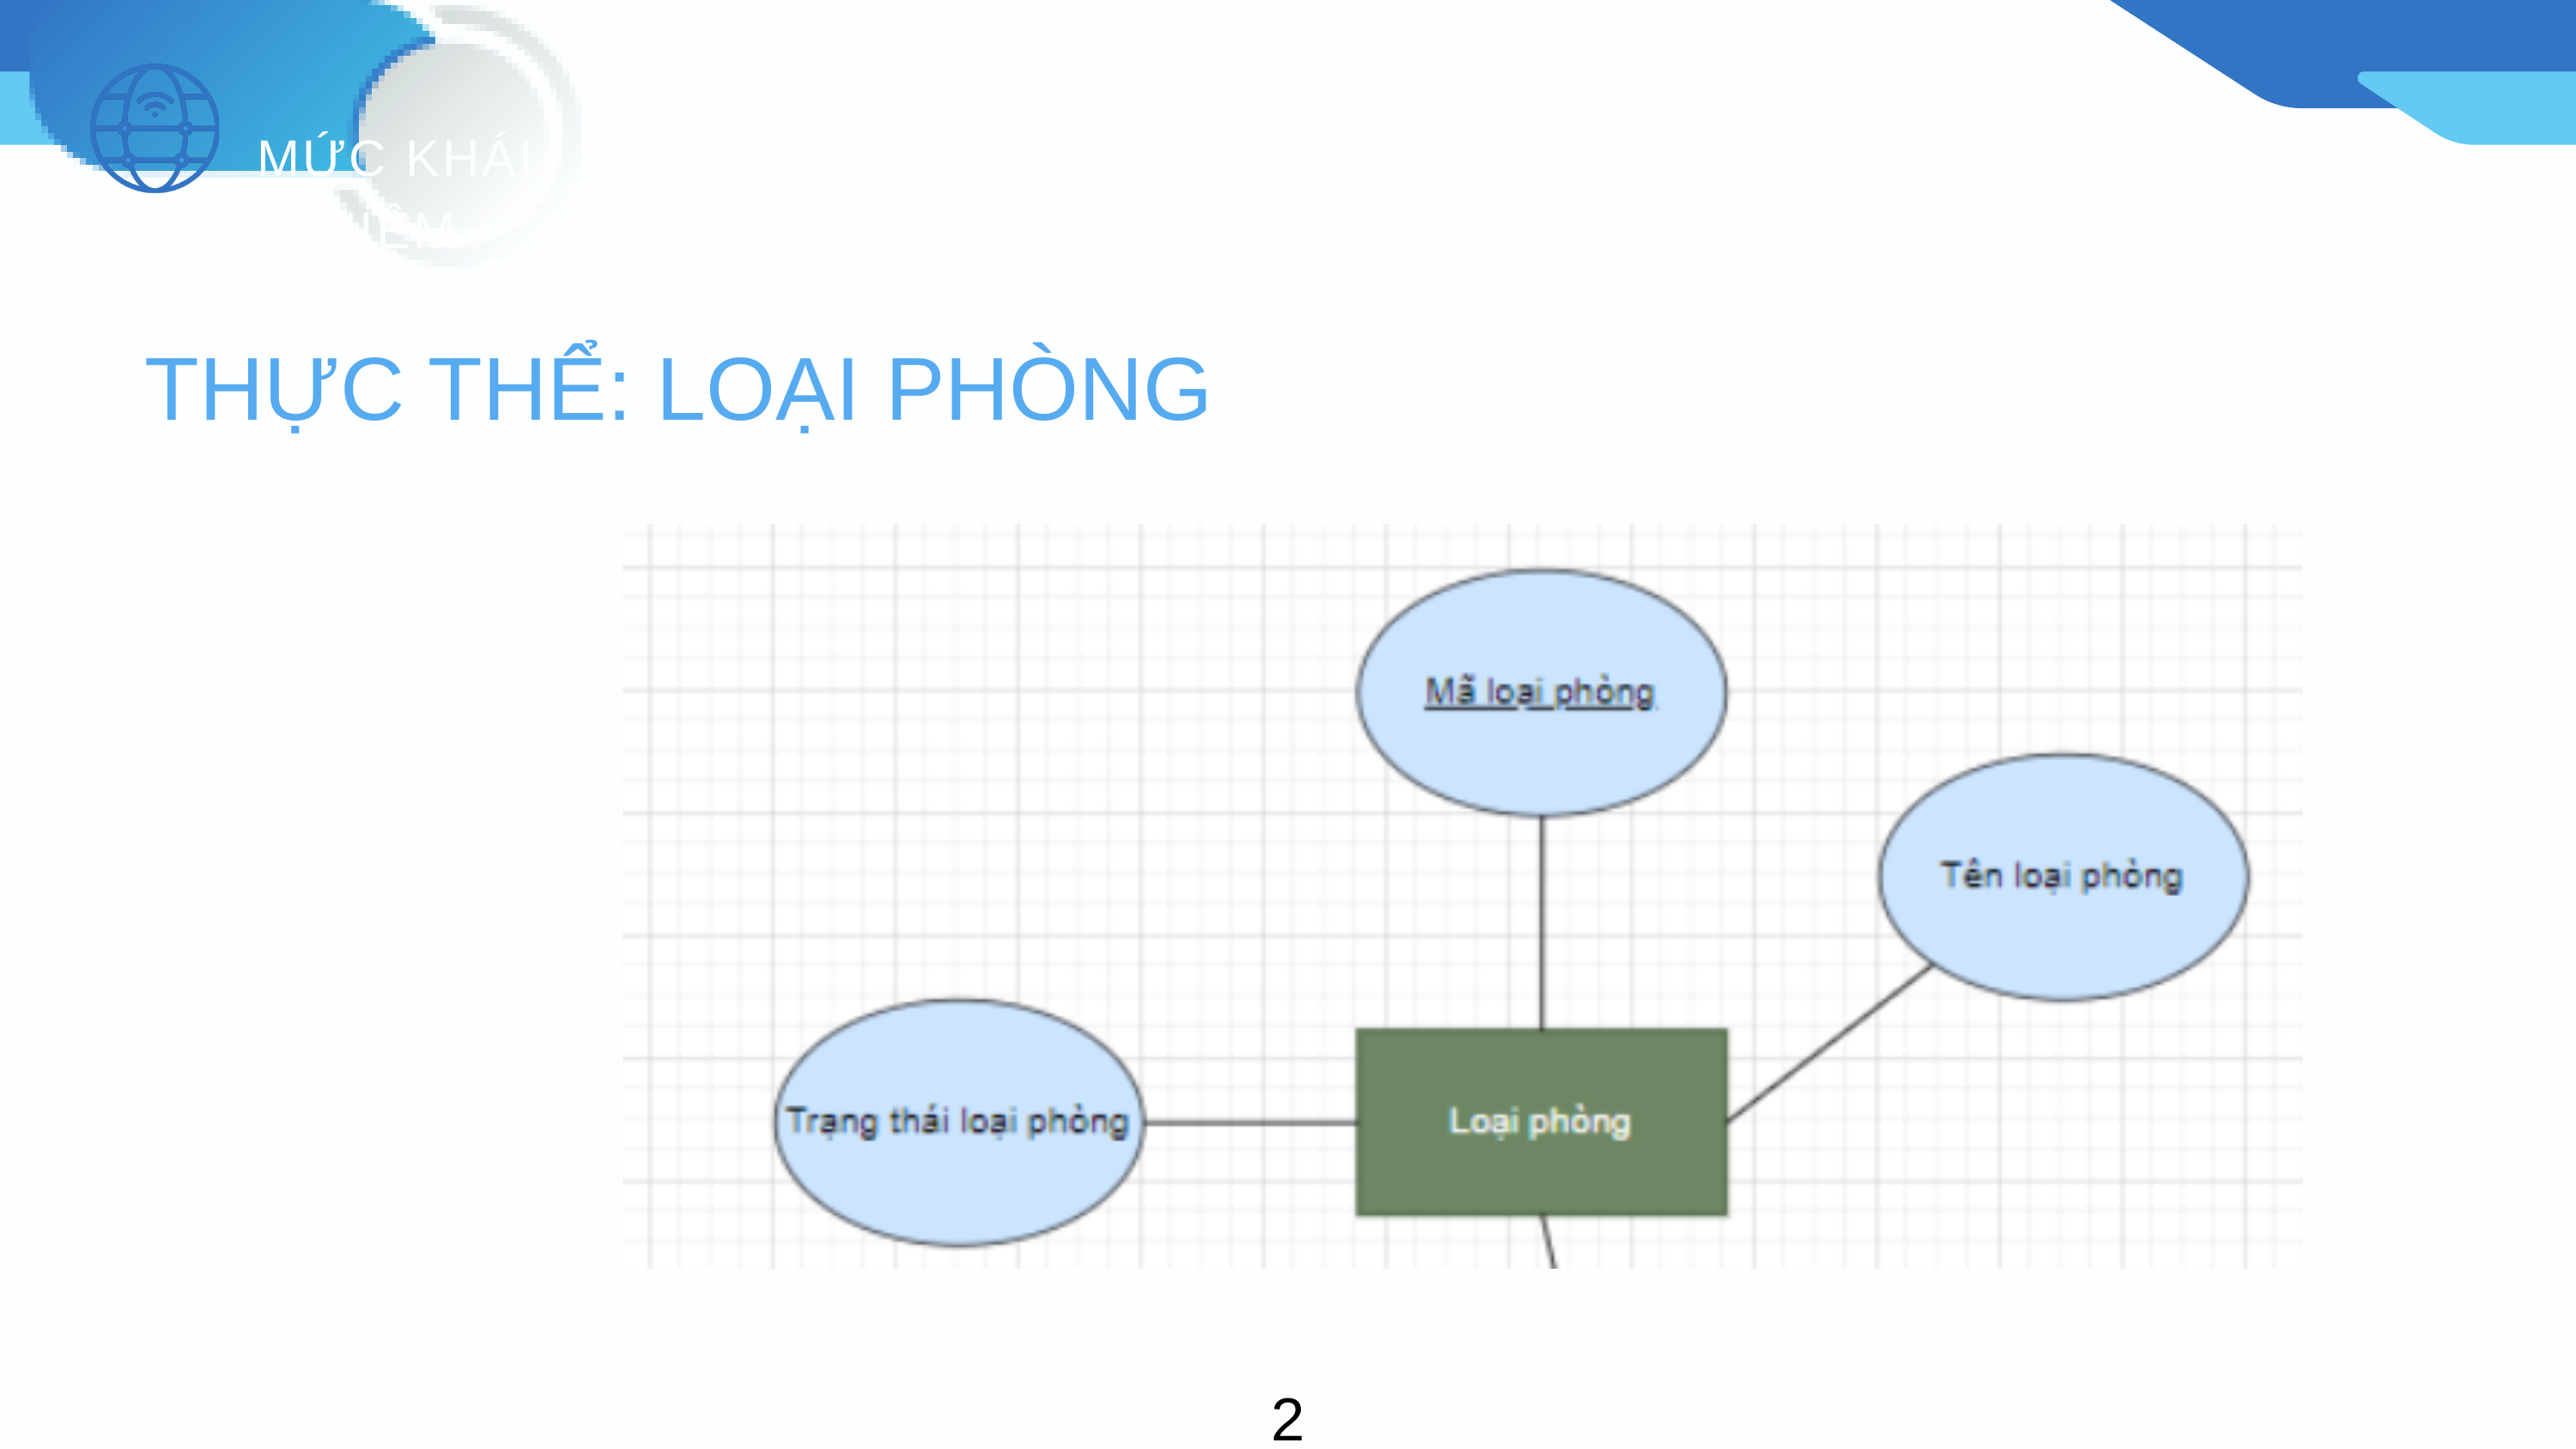

MỨC KHÁI NIỆM
THỰC THỂ: LOẠI PHÒNG

20